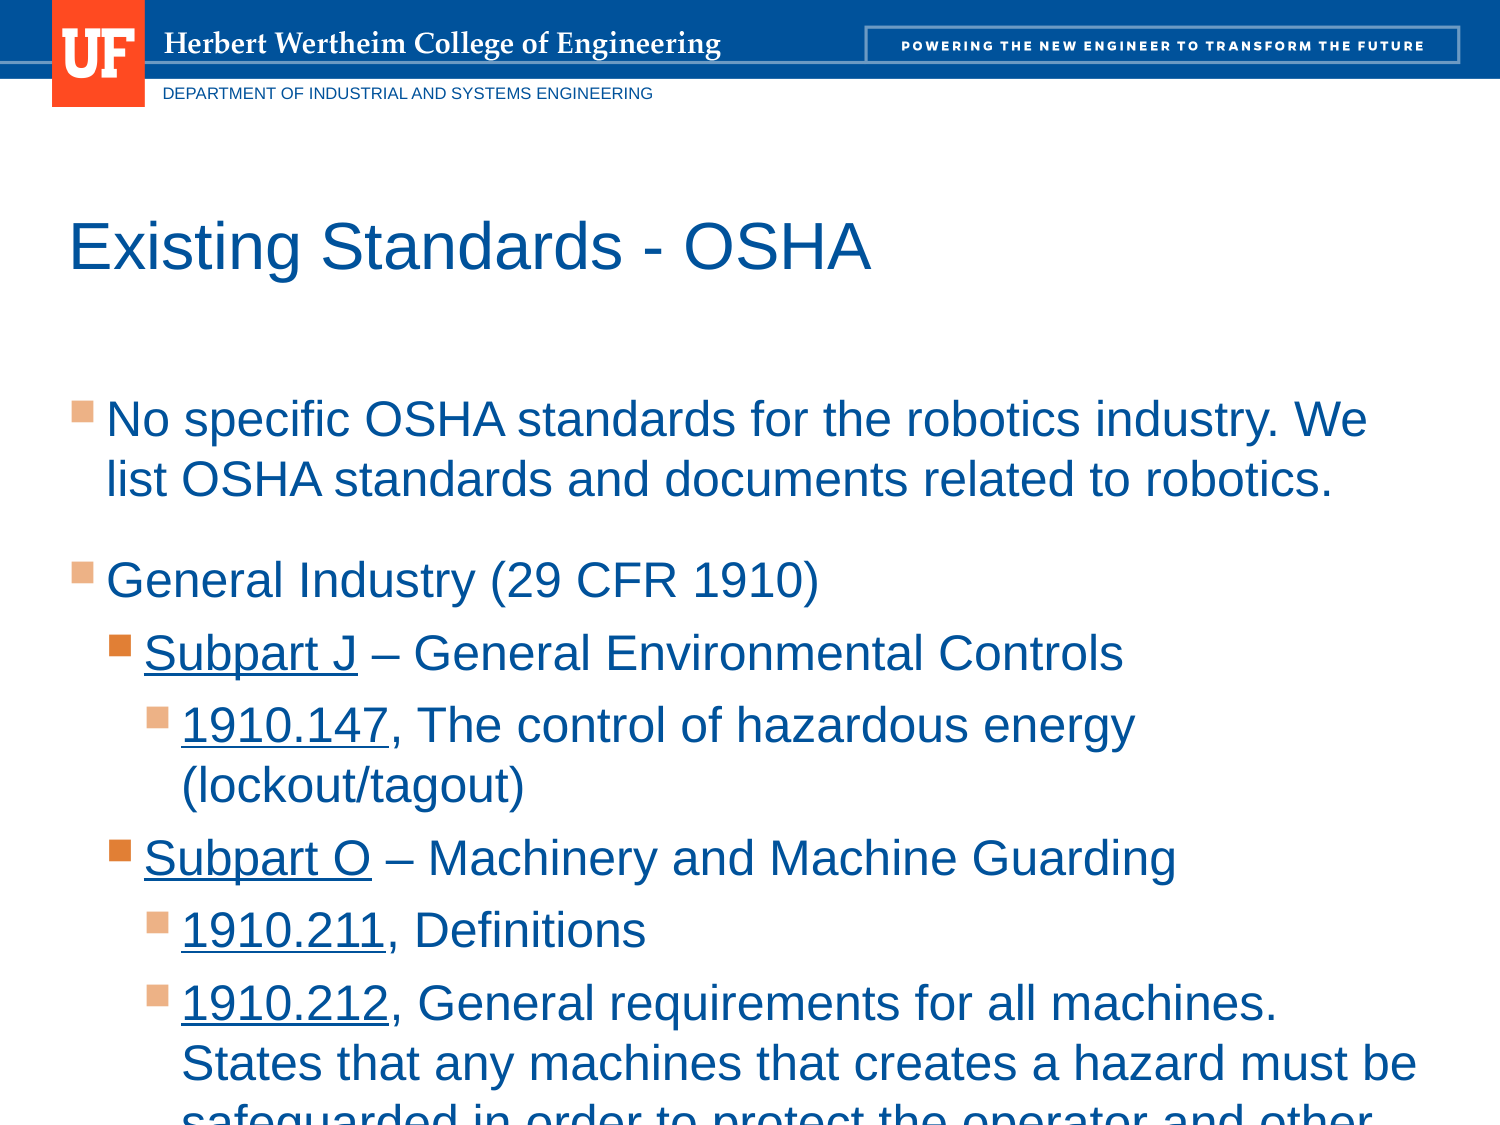

# Existing Standards - OSHA
No specific OSHA standards for the robotics industry. We list OSHA standards and documents related to robotics.
General Industry (29 CFR 1910)
Subpart J – General Environmental Controls
1910.147, The control of hazardous energy (lockout/tagout)
Subpart O – Machinery and Machine Guarding
1910.211, Definitions
1910.212, General requirements for all machines. States that any machines that creates a hazard must be safeguarded in order to protect the operator and other employees.